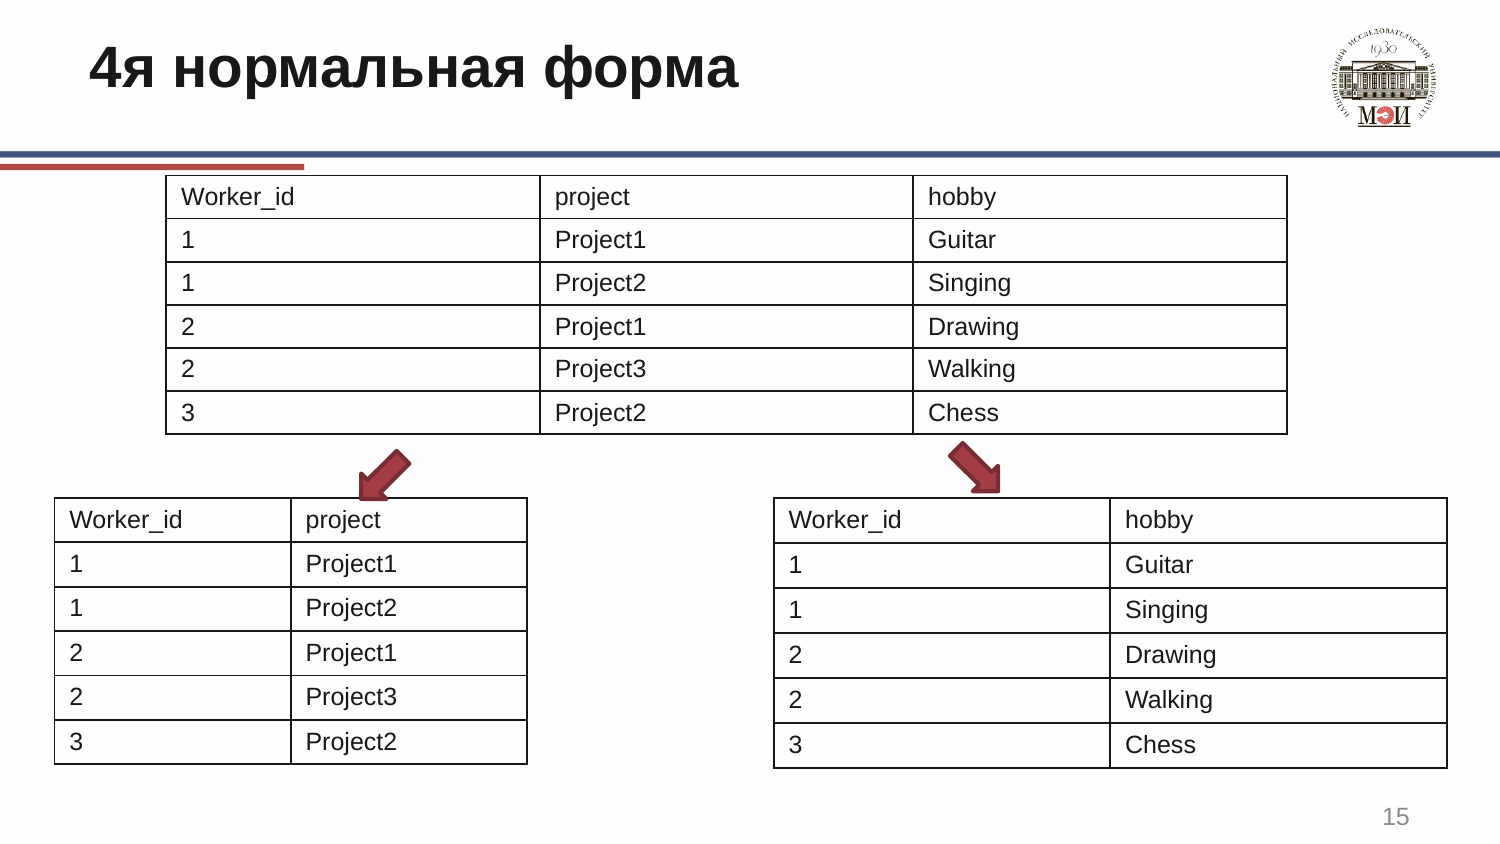

# 4я нормальная форма
| Worker\_id | project | hobby |
| --- | --- | --- |
| 1 | Project1 | Guitar |
| 1 | Project2 | Singing |
| 2 | Project1 | Drawing |
| 2 | Project3 | Walking |
| 3 | Project2 | Chess |

| Worker\_id | project |
| --- | --- |
| 1 | Project1 |
| 1 | Project2 |
| 2 | Project1 |
| 2 | Project3 |
| 3 | Project2 |
| Worker\_id | hobby |
| --- | --- |
| 1 | Guitar |
| 1 | Singing |
| 2 | Drawing |
| 2 | Walking |
| 3 | Chess |

15